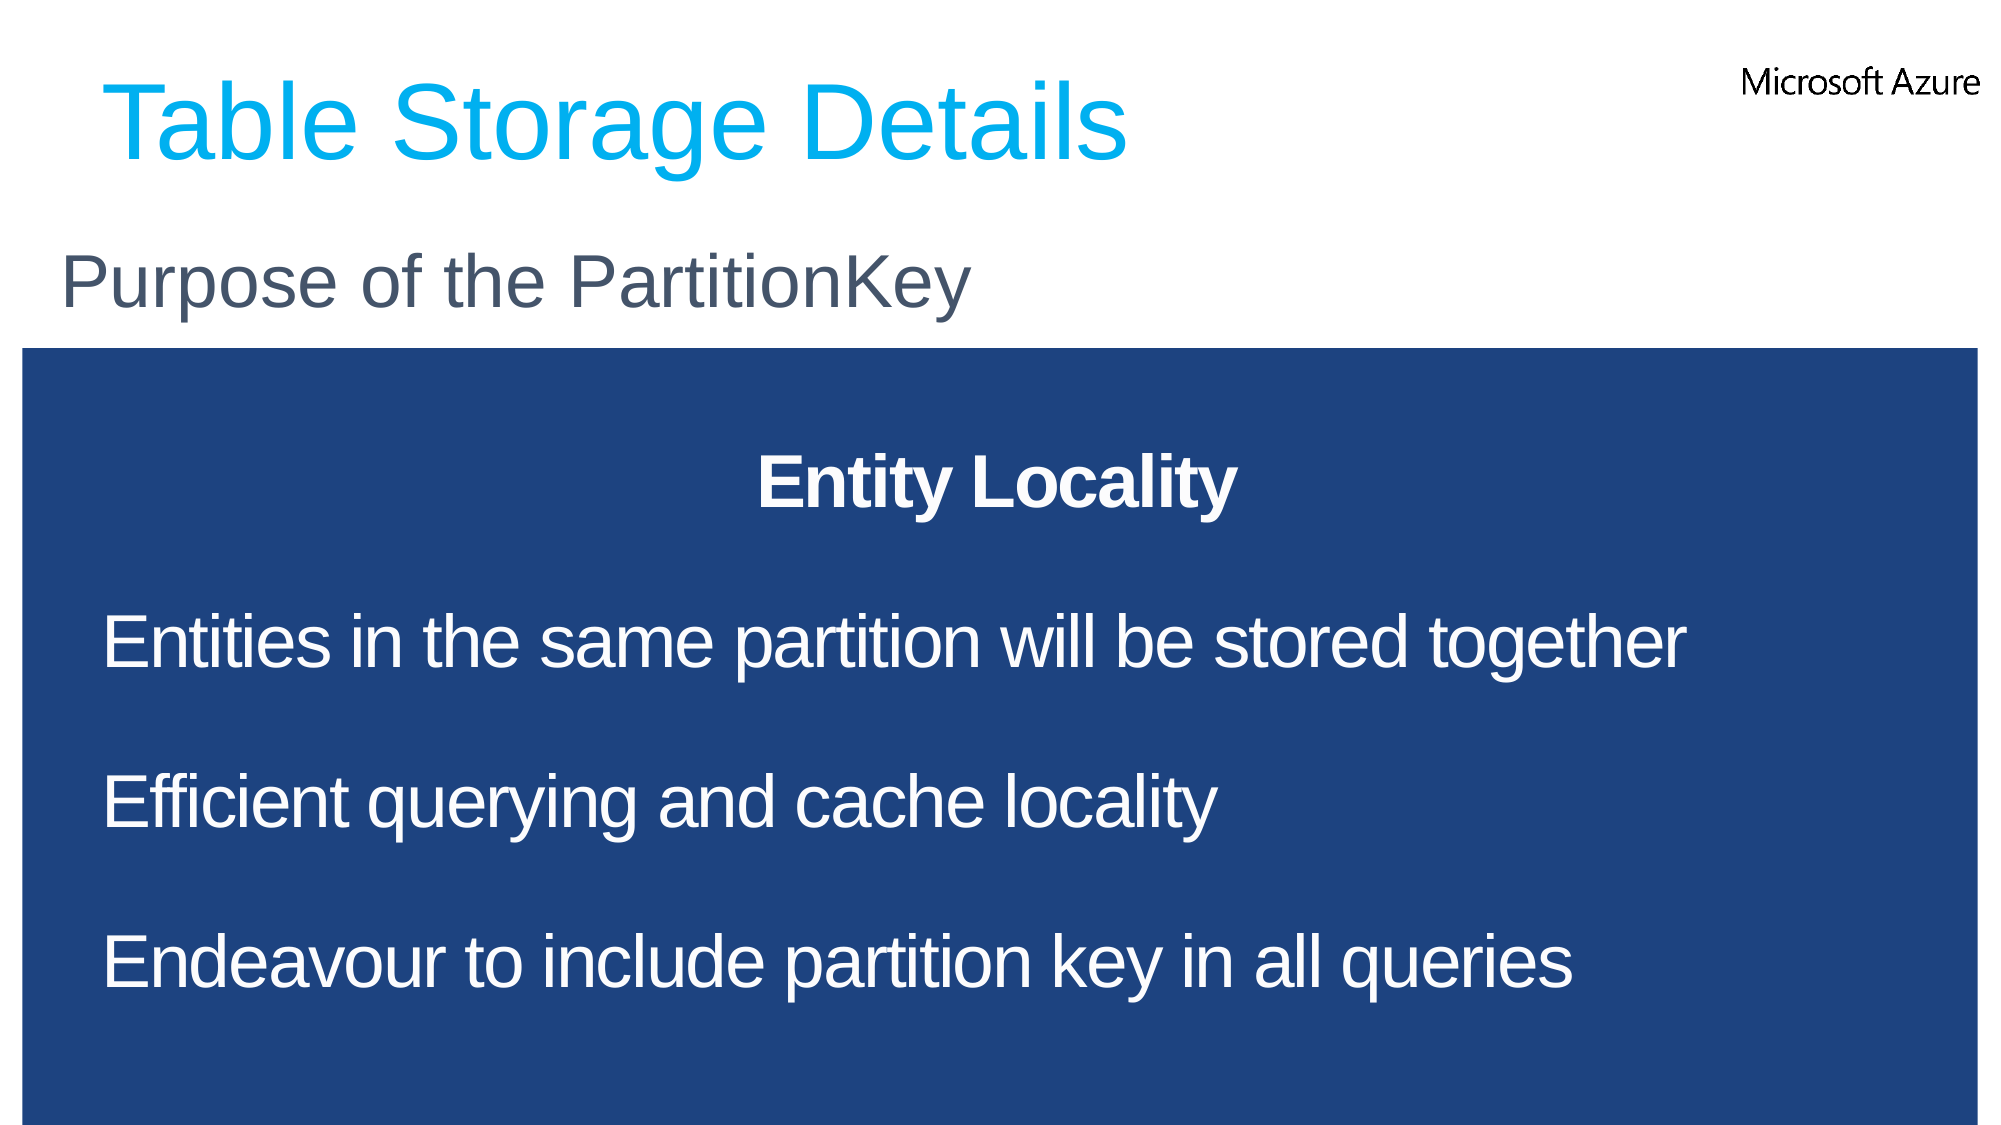

# Table Storage Details
Purpose of the PartitionKey
Entity Locality
Entities in the same partition will be stored together
Efficient querying and cache locality
Endeavour to include partition key in all queries